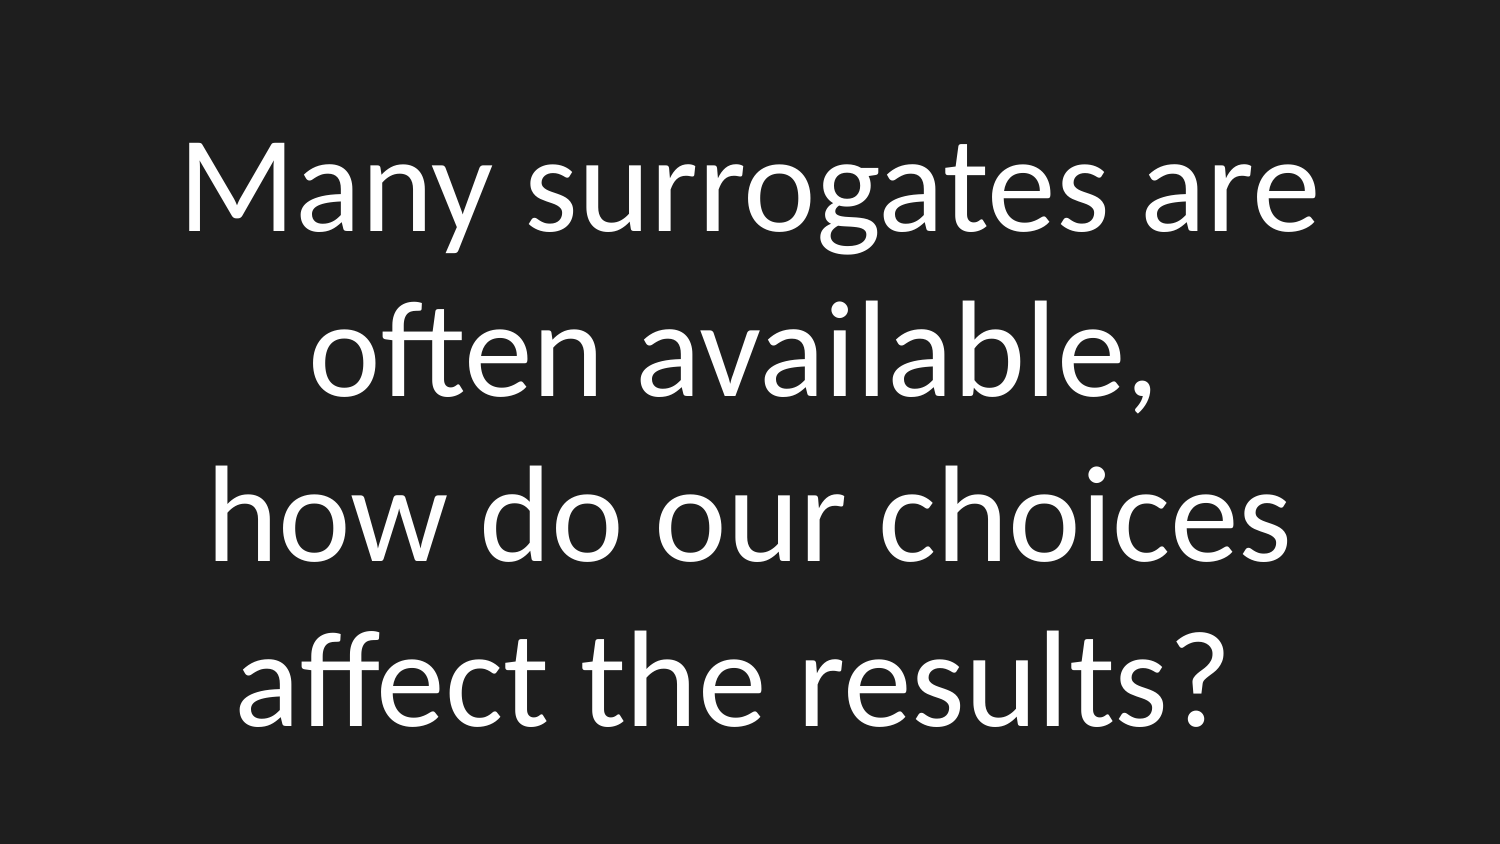

Many surrogates are often available,
how do our choices
affect the results?